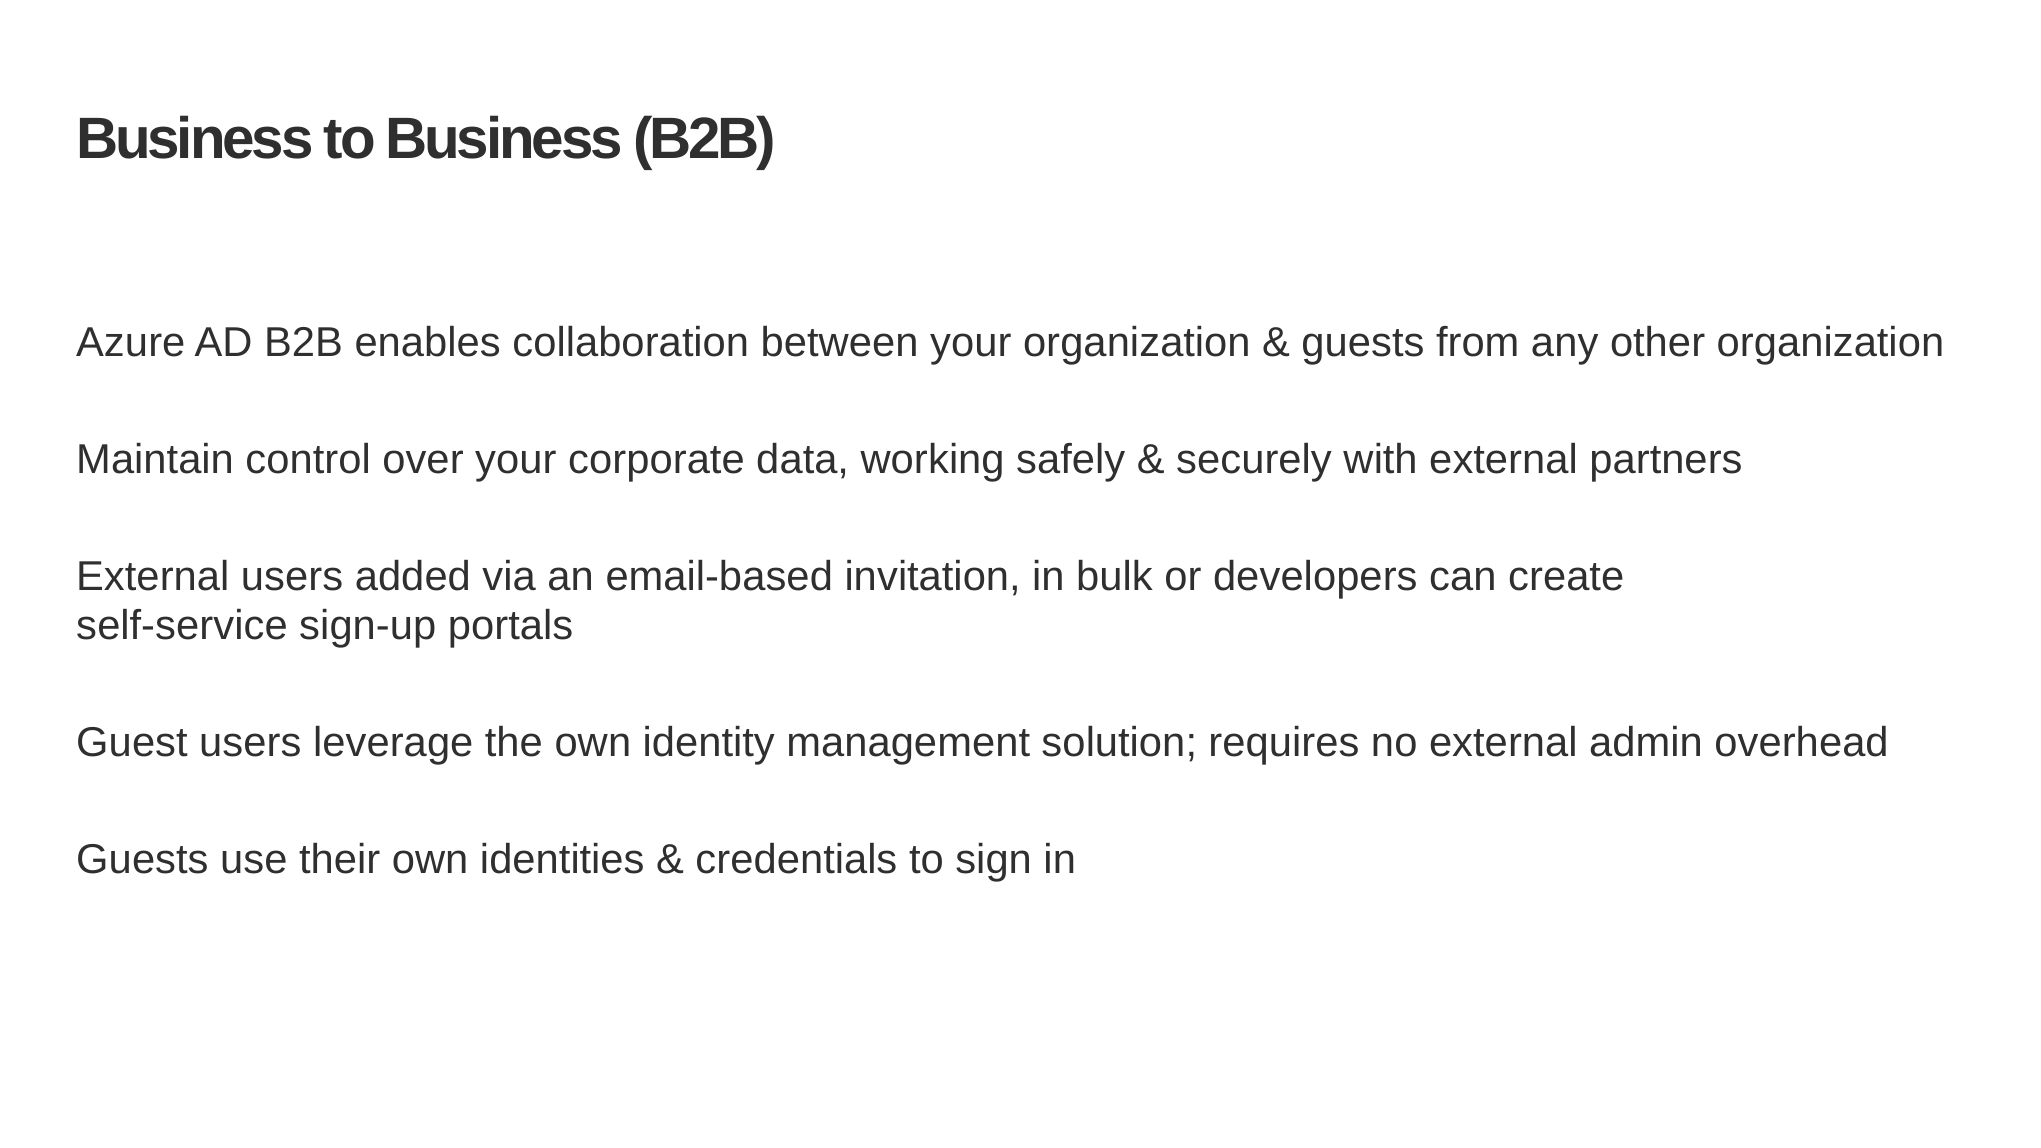

# Business to Business (B2B)
Azure AD B2B enables collaboration between your organization & guests from any other organization

Maintain control over your corporate data, working safely & securely with external partners

External users added via an email-based invitation, in bulk or developers can create
self-service sign-up portals

Guest users leverage the own identity management solution; requires no external admin overhead

Guests use their own identities & credentials to sign in